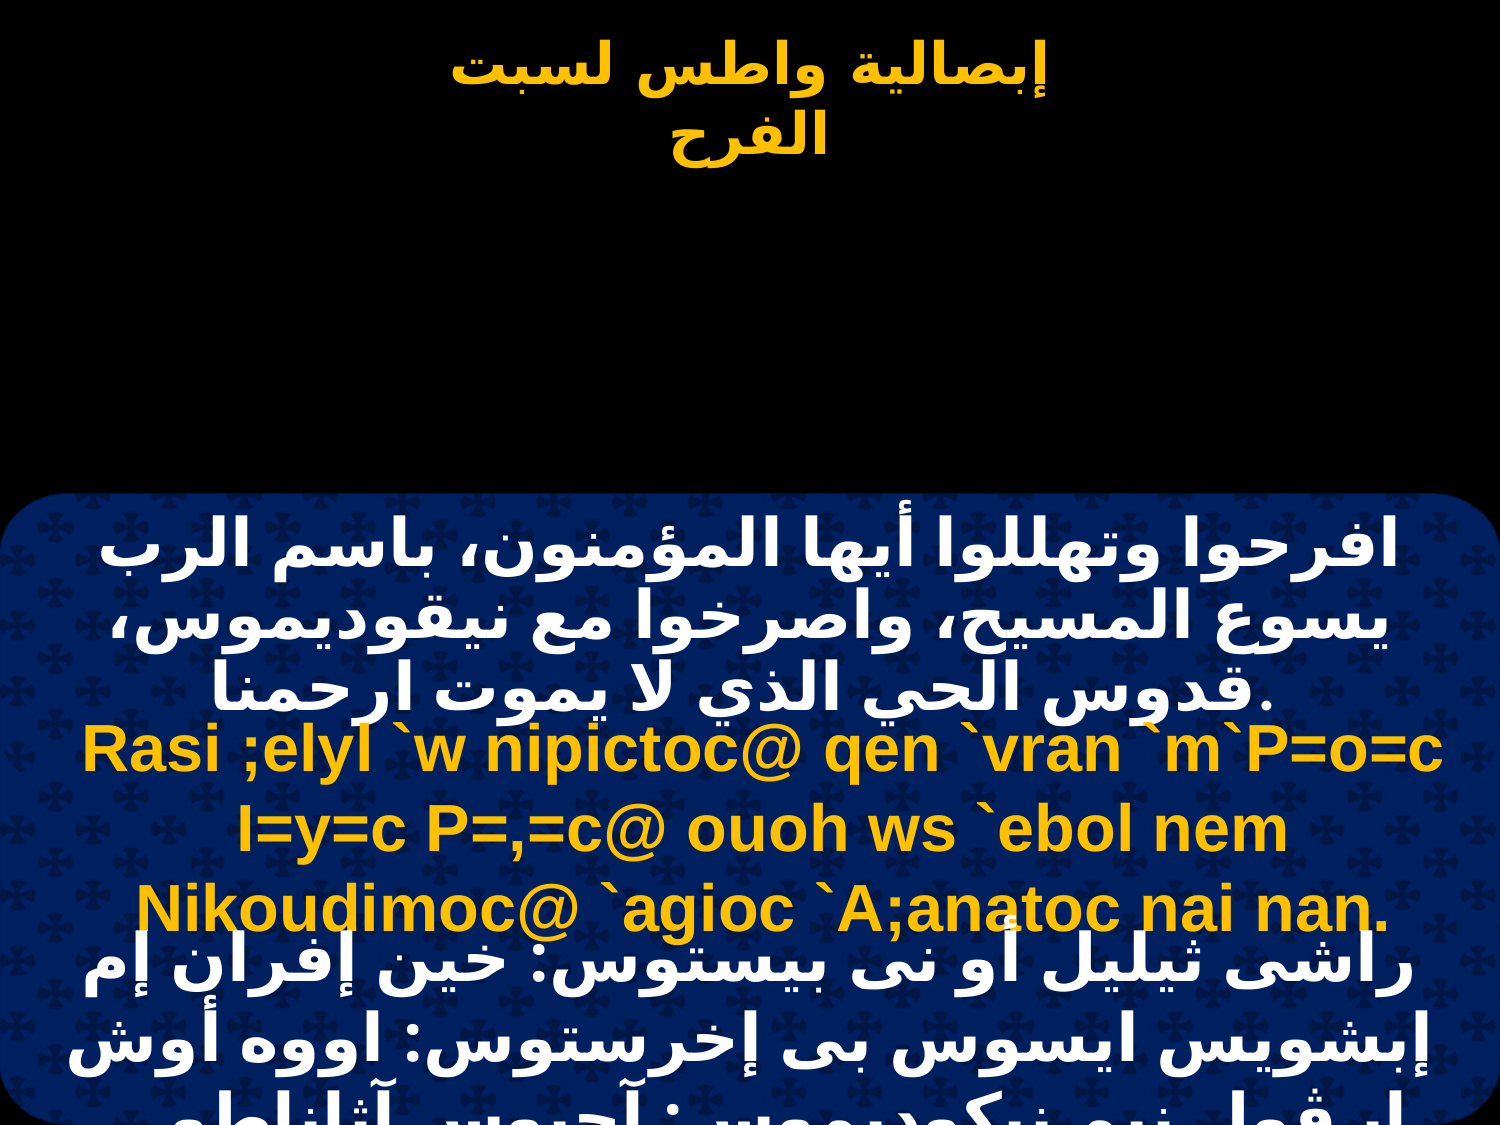

افرحوا وتهللوا أيها المؤمنون، باسم الرب يسوع المسيح، واصرخوا مع نيقوديموس، قدوس الحي الذي لا يموت ارحمنا.

Rasi ;elyl `w nipictoc@ qen `vran `m`P=o=c I=y=c P=,=c@ ouoh ws `ebol nem Nikoudimoc@ `agioc `A;anatoc nai nan.

راشى ثيليل أو نى بيستوس: خين إفران إم إبشويس ايسوس بى إخرستوس: اووه أوش إيـﭬول نيم نيكوديموس: آجيوس آثاناطو....